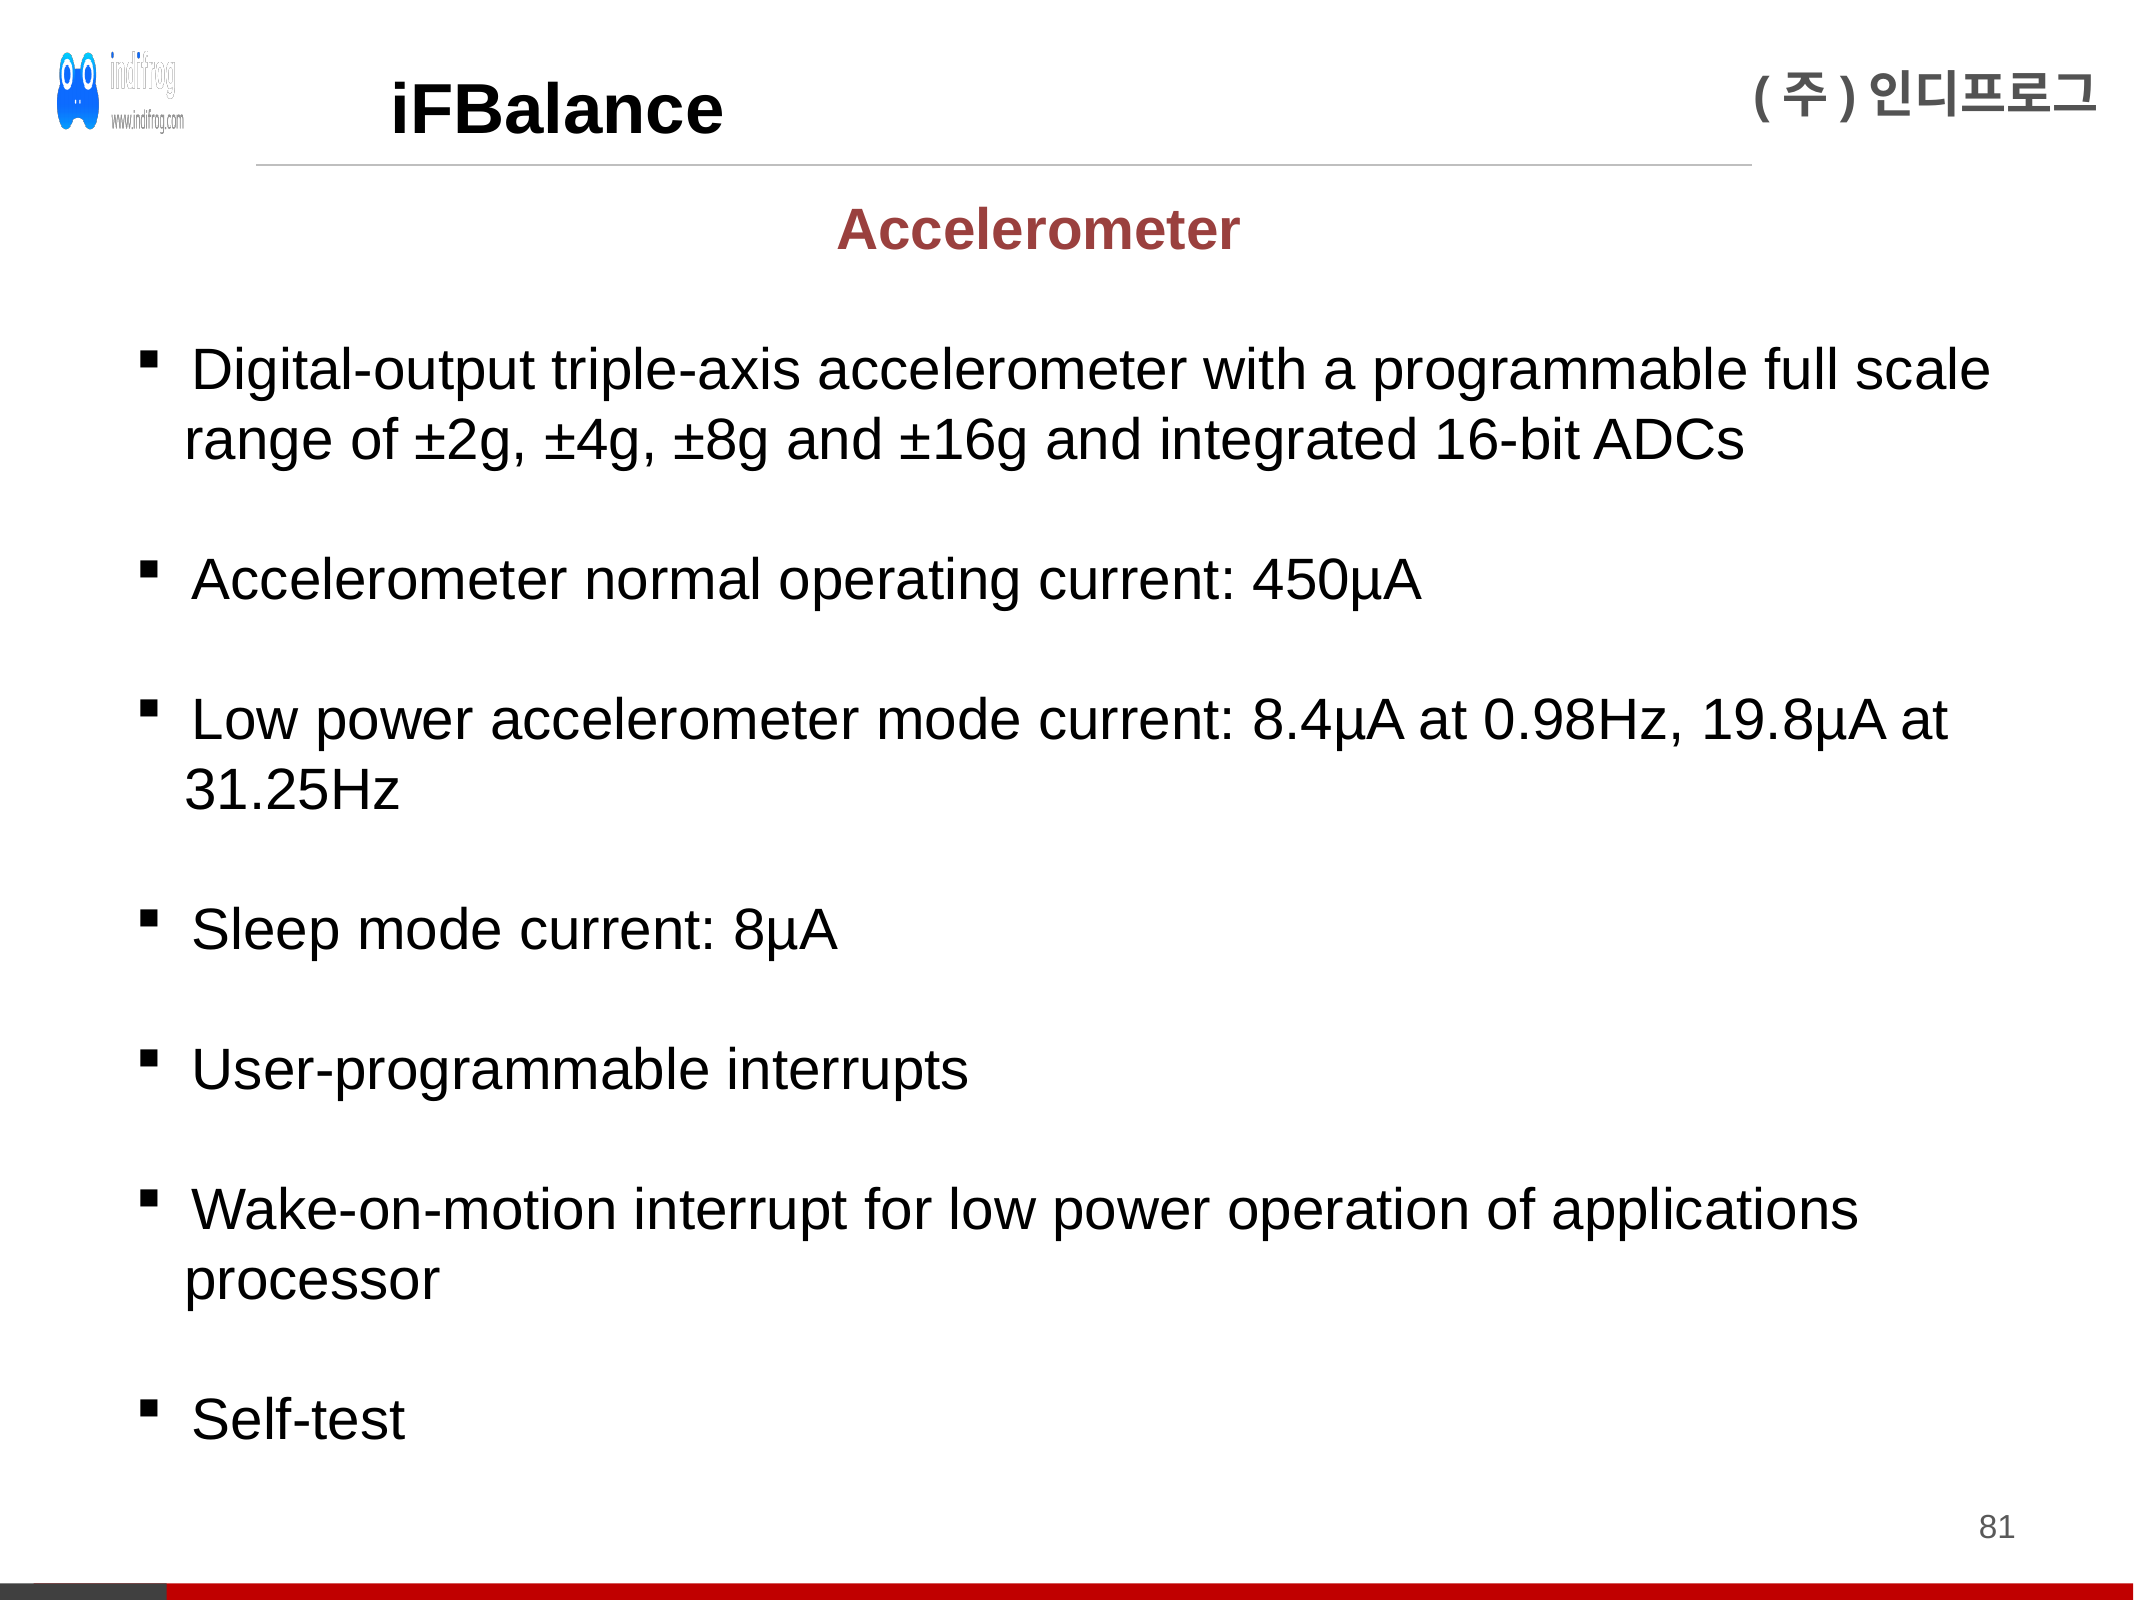

iFBalance
Accelerometer
Digital-output triple-axis accelerometer with a programmable full scale
   range of ±2g, ±4g, ±8g and ±16g and integrated 16-bit ADCs

Accelerometer normal operating current: 450µA

Low power accelerometer mode current: 8.4µA at 0.98Hz, 19.8µA at
   31.25Hz

Sleep mode current: 8µA

User-programmable interrupts

Wake-on-motion interrupt for low power operation of applications
   processor

Self-test
81